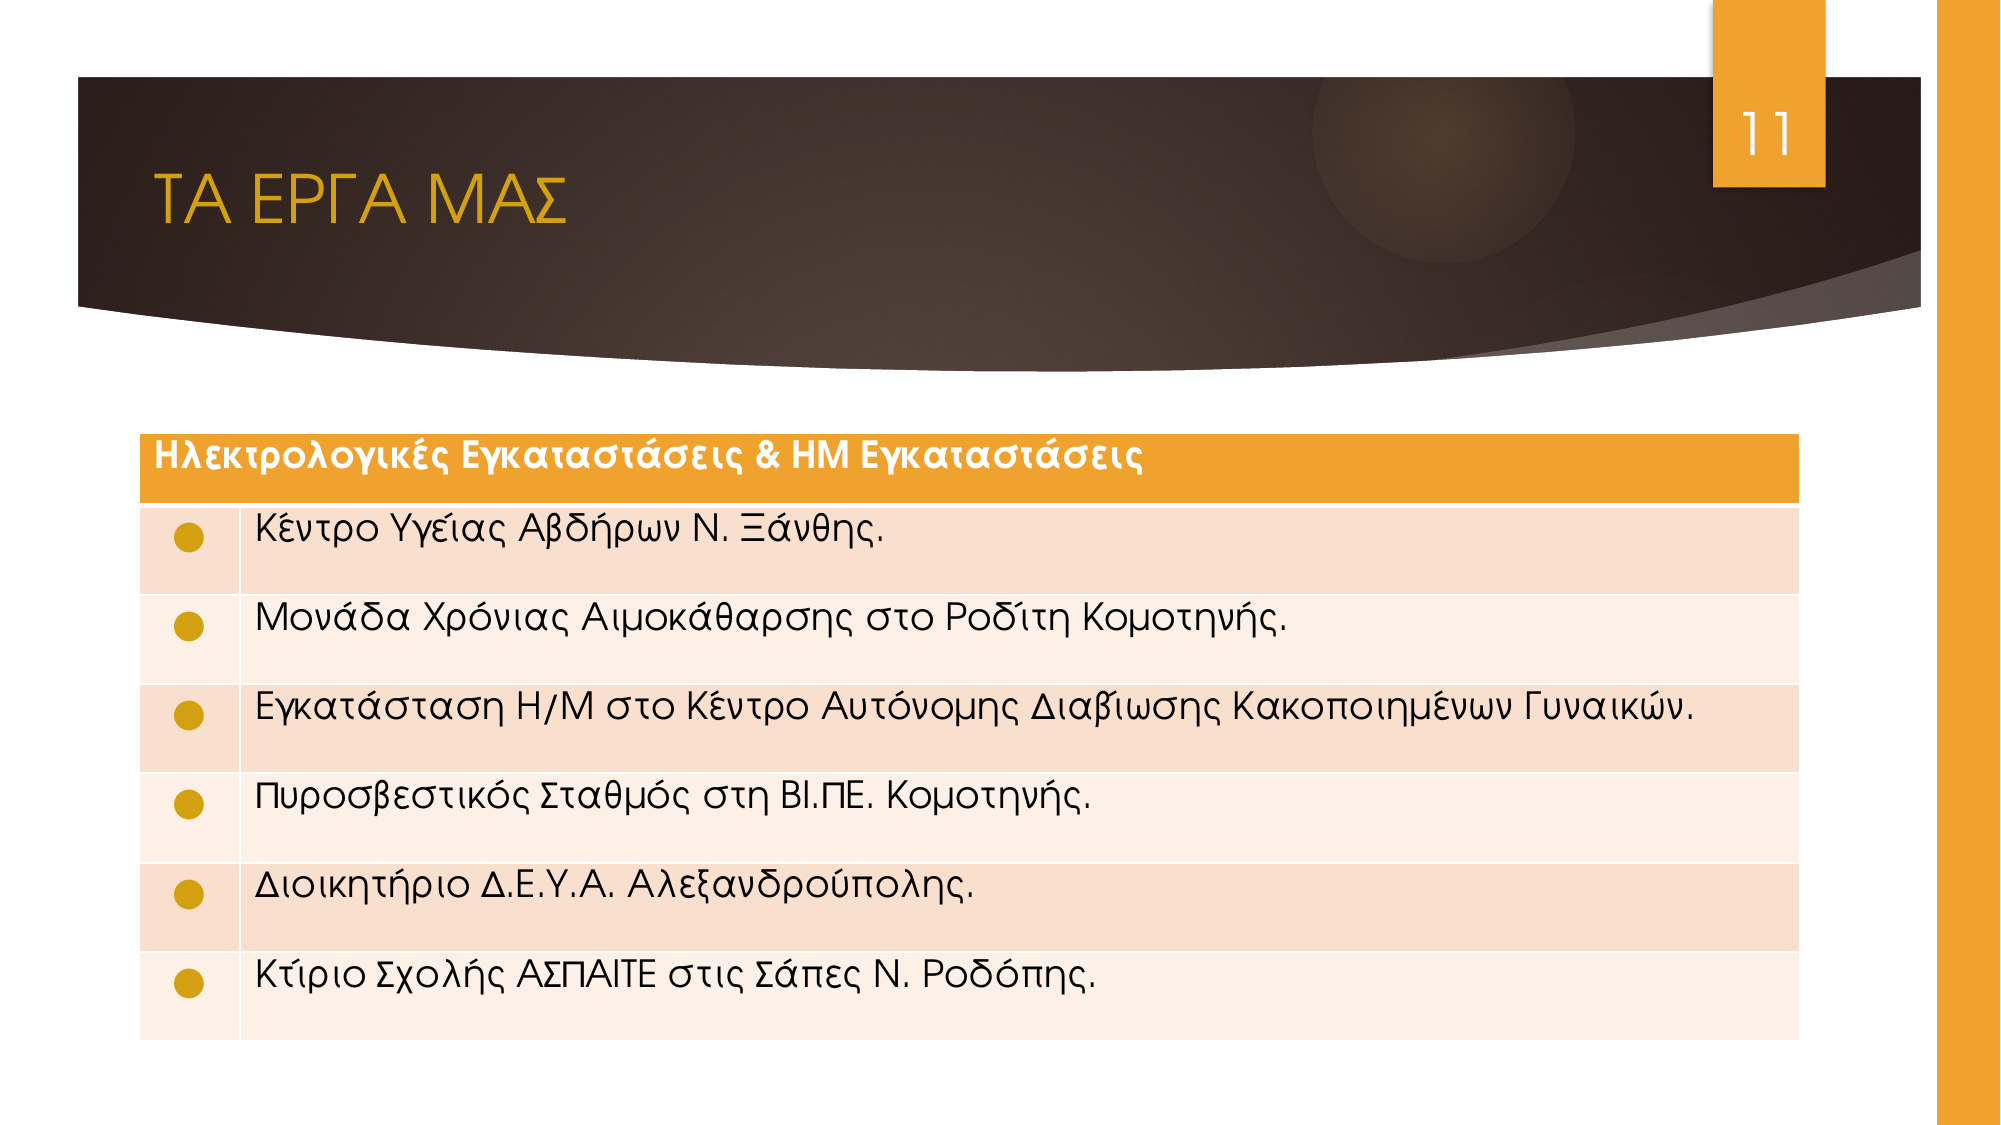

# ΤΑ ΕΡΓΑ ΜΑΣ
11
| Ηλεκτρολογικές Εγκαταστάσεις & ΗΜ Εγκαταστάσεις |  |
| --- | --- |
| ● | Κέντρο Υγείας Αβδήρων Ν. Ξάνθης. |
| ● | Μονάδα Χρόνιας Αιμοκάθαρσης στο Ροδίτη Κομοτηνής. |
| ● | Εγκατάσταση Η/Μ στο Κέντρο Αυτόνομης Διαβίωσης Κακοποιημένων Γυναικών. |
| ● | Πυροσβεστικός Σταθμός στη ΒΙ.ΠΕ. Κομοτηνής. |
| ● | Διοικητήριο Δ.Ε.Υ.Α. Αλεξανδρούπολης. |
| ● | Κτίριο Σχολής ΑΣΠΑΙΤΕ στις Σάπες Ν. Ροδόπης. |